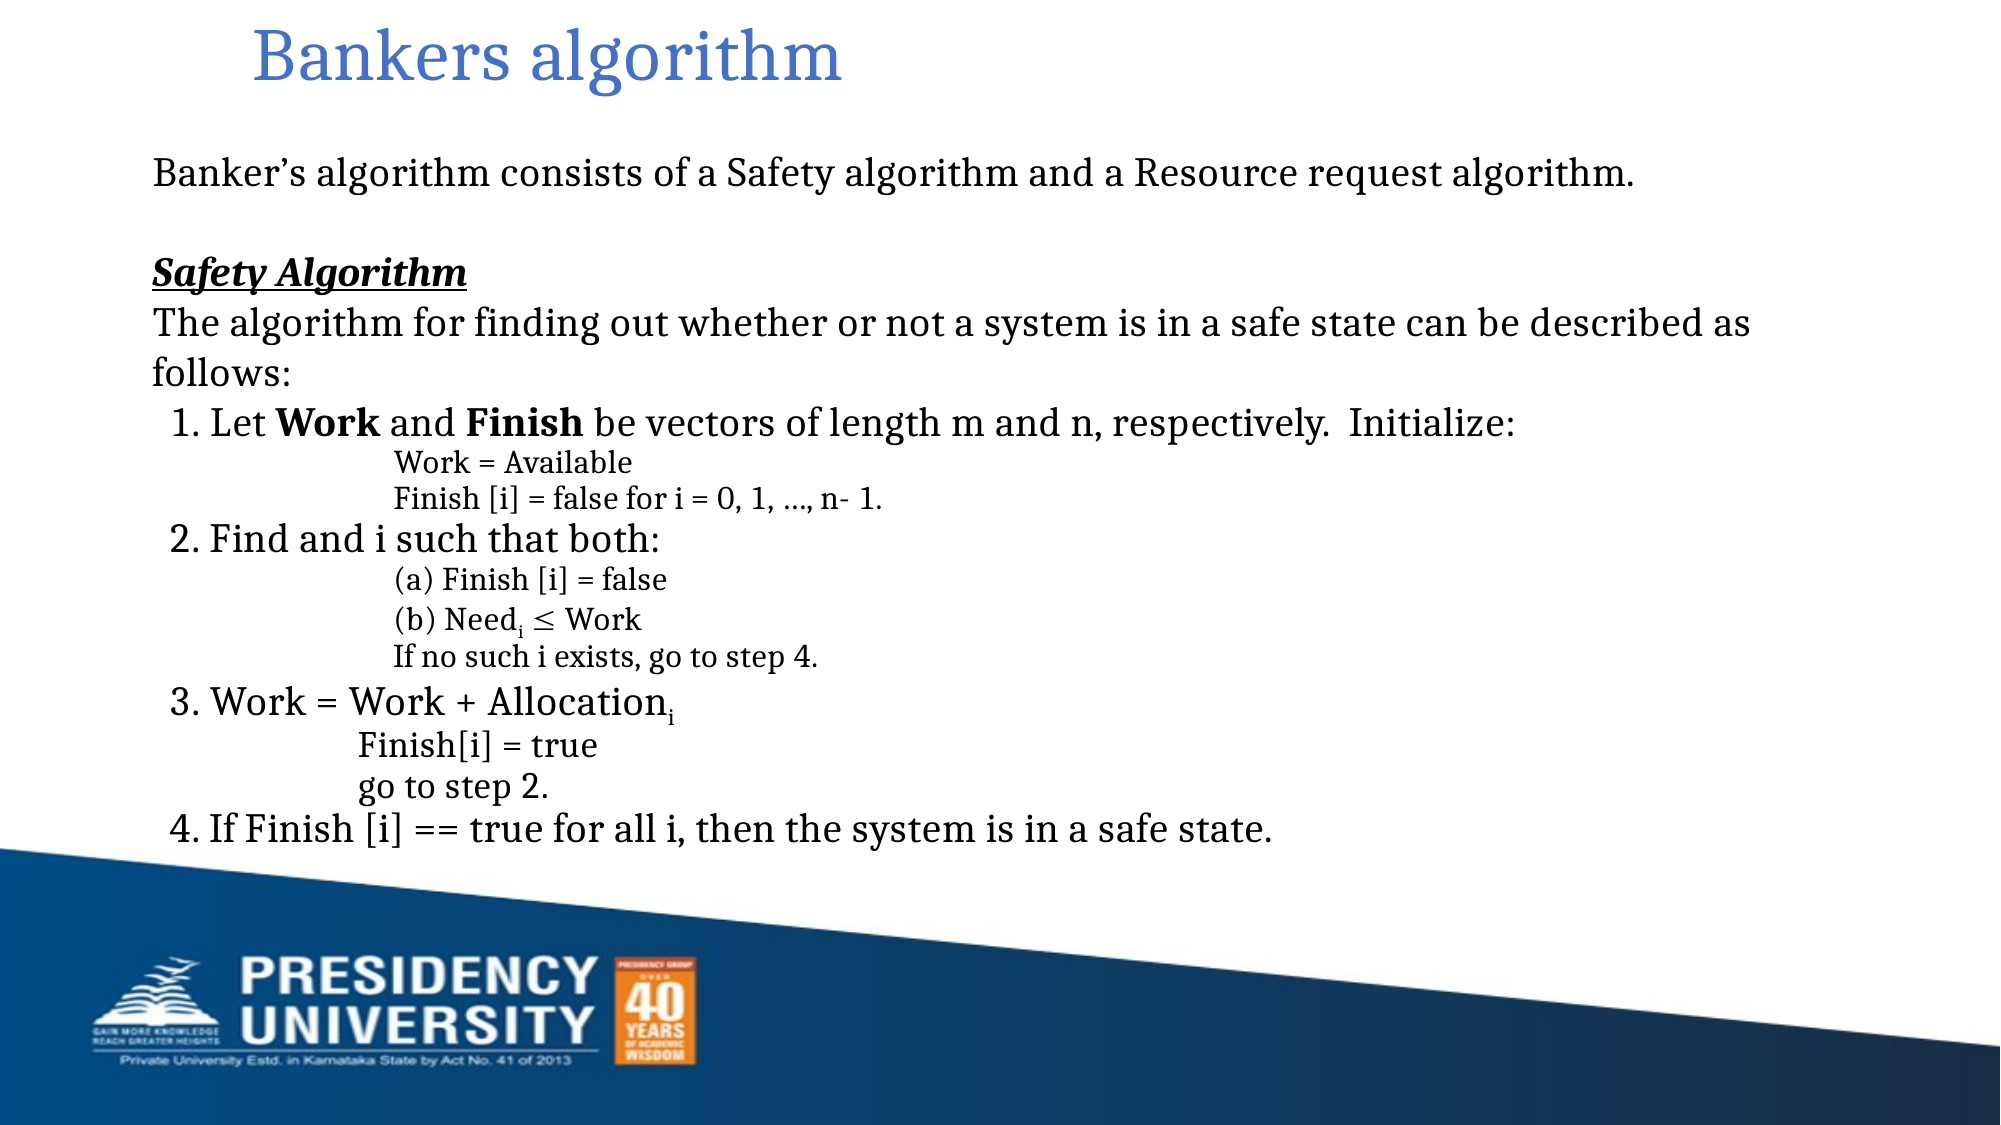

# Bankers algorithm
Banker’s algorithm consists of a Safety algorithm and a Resource request algorithm.

Safety Algorithm
The algorithm for finding out whether or not a system is in a safe state can be described as follows:
1. Let Work and Finish be vectors of length m and n, respectively.  Initialize:
Work = Available
Finish [i] = false for i = 0, 1, …, n- 1.
2. Find and i such that both:
(a) Finish [i] = false
(b) Needi ≤ Work
If no such i exists, go to step 4.
3. Work = Work + Allocationi
                       Finish[i] = true
                       go to step 2.
4. If Finish [i] == true for all i, then the system is in a safe state.